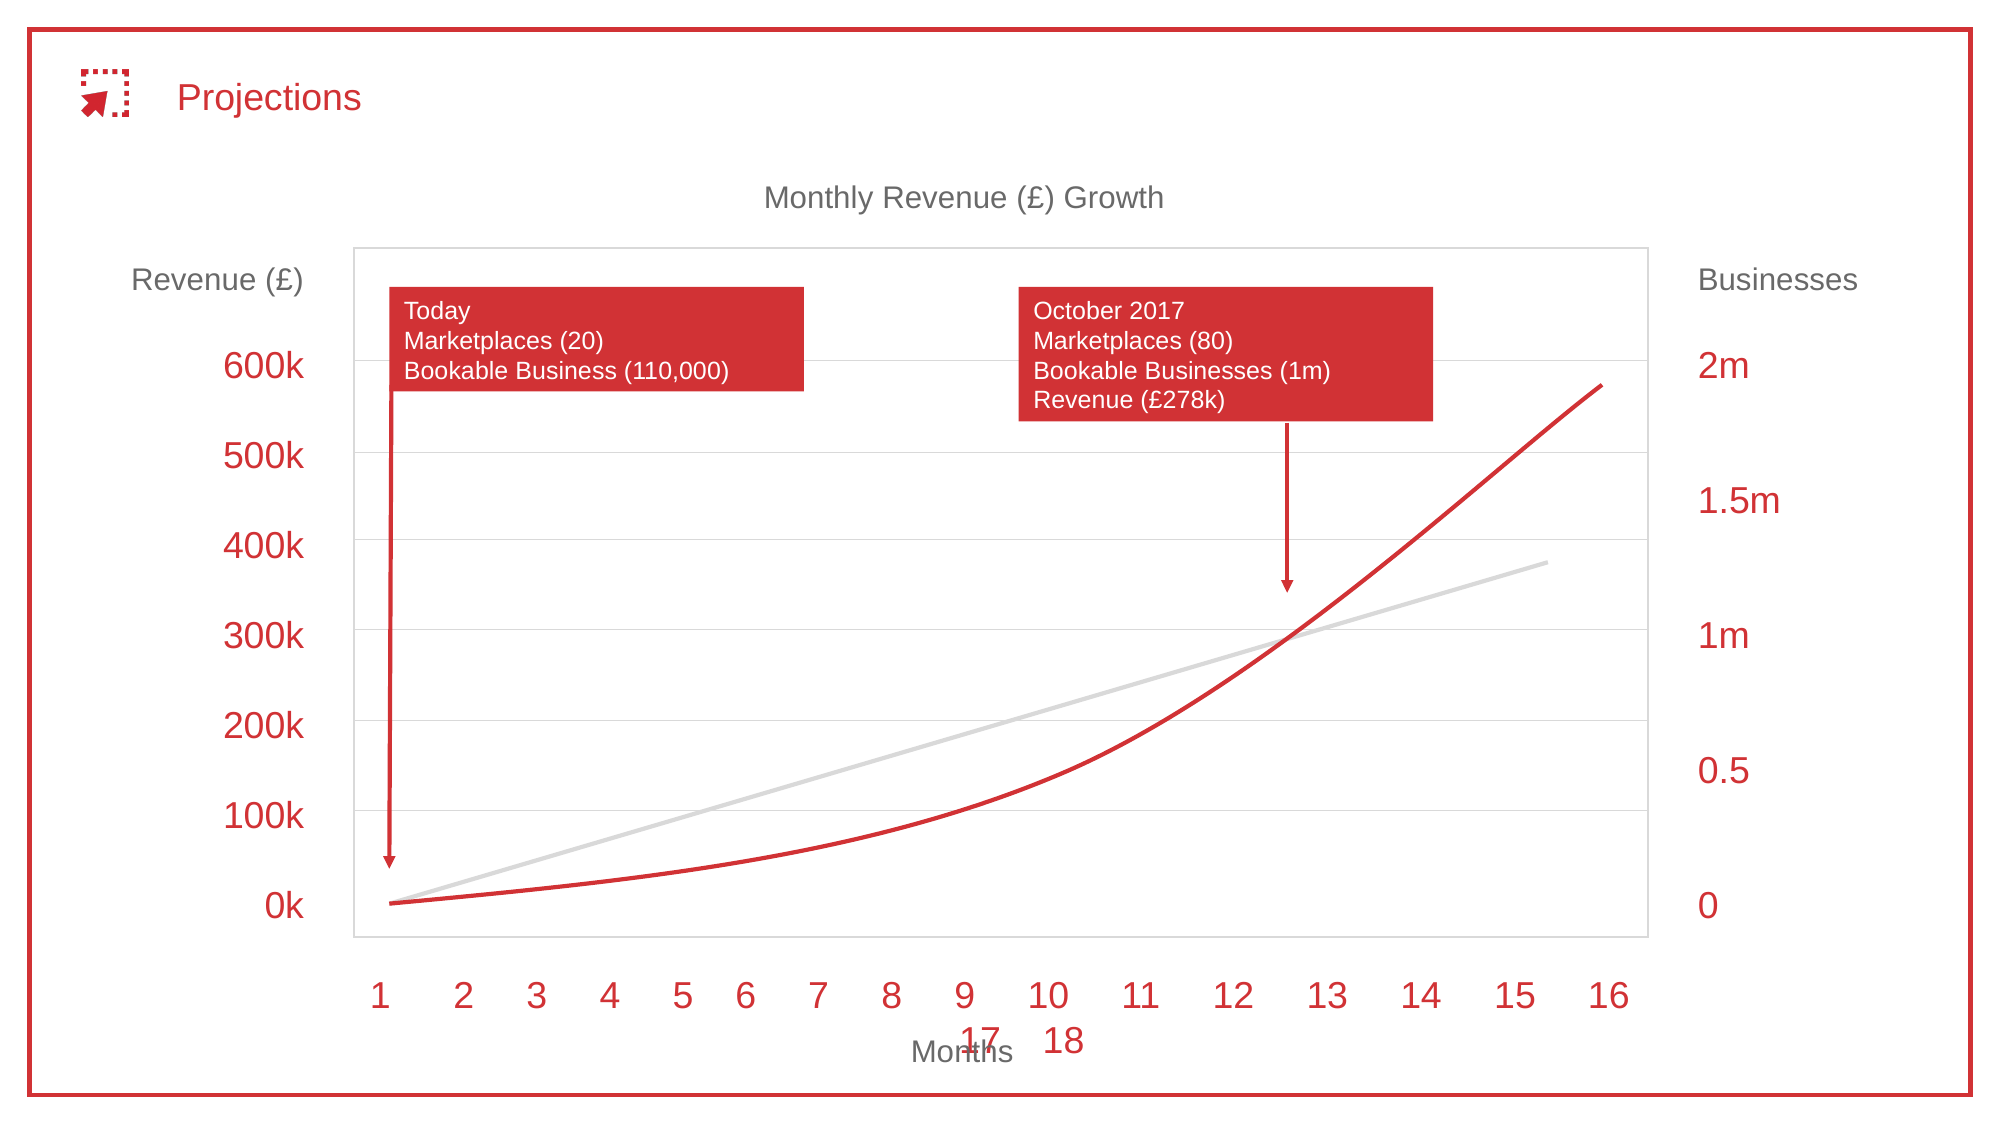

# Projections
Monthly Revenue (£) Growth
Revenue (£)

600k

500k

400k

300k

200k

100k

0k

Businesses

2m

1.5m

1m

0.5

0
Today
Marketplaces (20)
Bookable Business (110,000)
October 2017
Marketplaces (80)
Bookable Businesses (1m)
Revenue (£278k)
a

1      2     3     4     5    6     7     8     9     10     11     12     13     14     15     16     17    18
Months